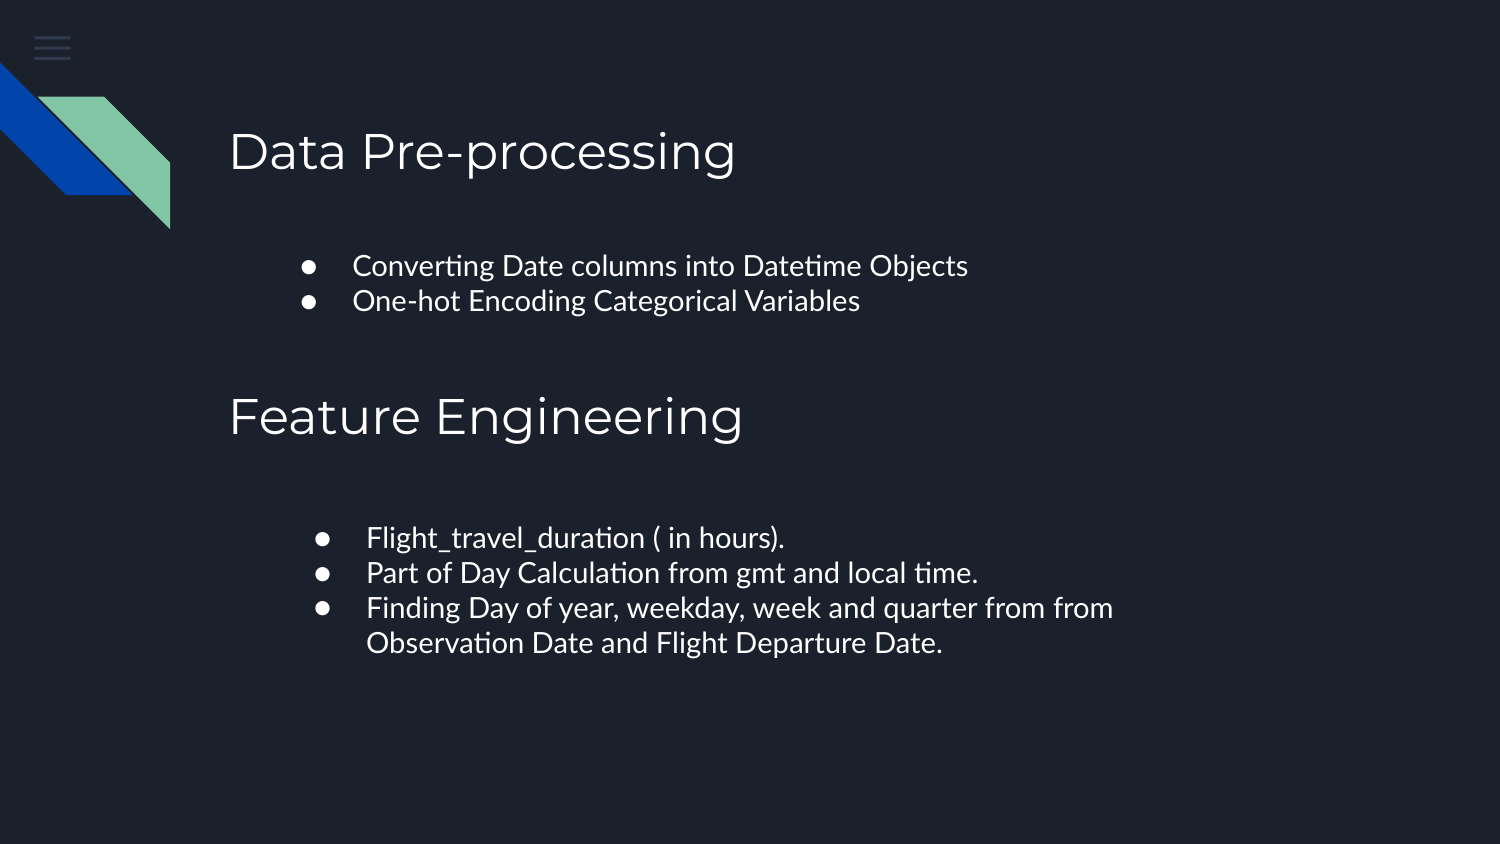

# Data Pre-processing
Converting Date columns into Datetime Objects
One-hot Encoding Categorical Variables
Feature Engineering
Flight_travel_duration ( in hours).
Part of Day Calculation from gmt and local time.
Finding Day of year, weekday, week and quarter from from Observation Date and Flight Departure Date.